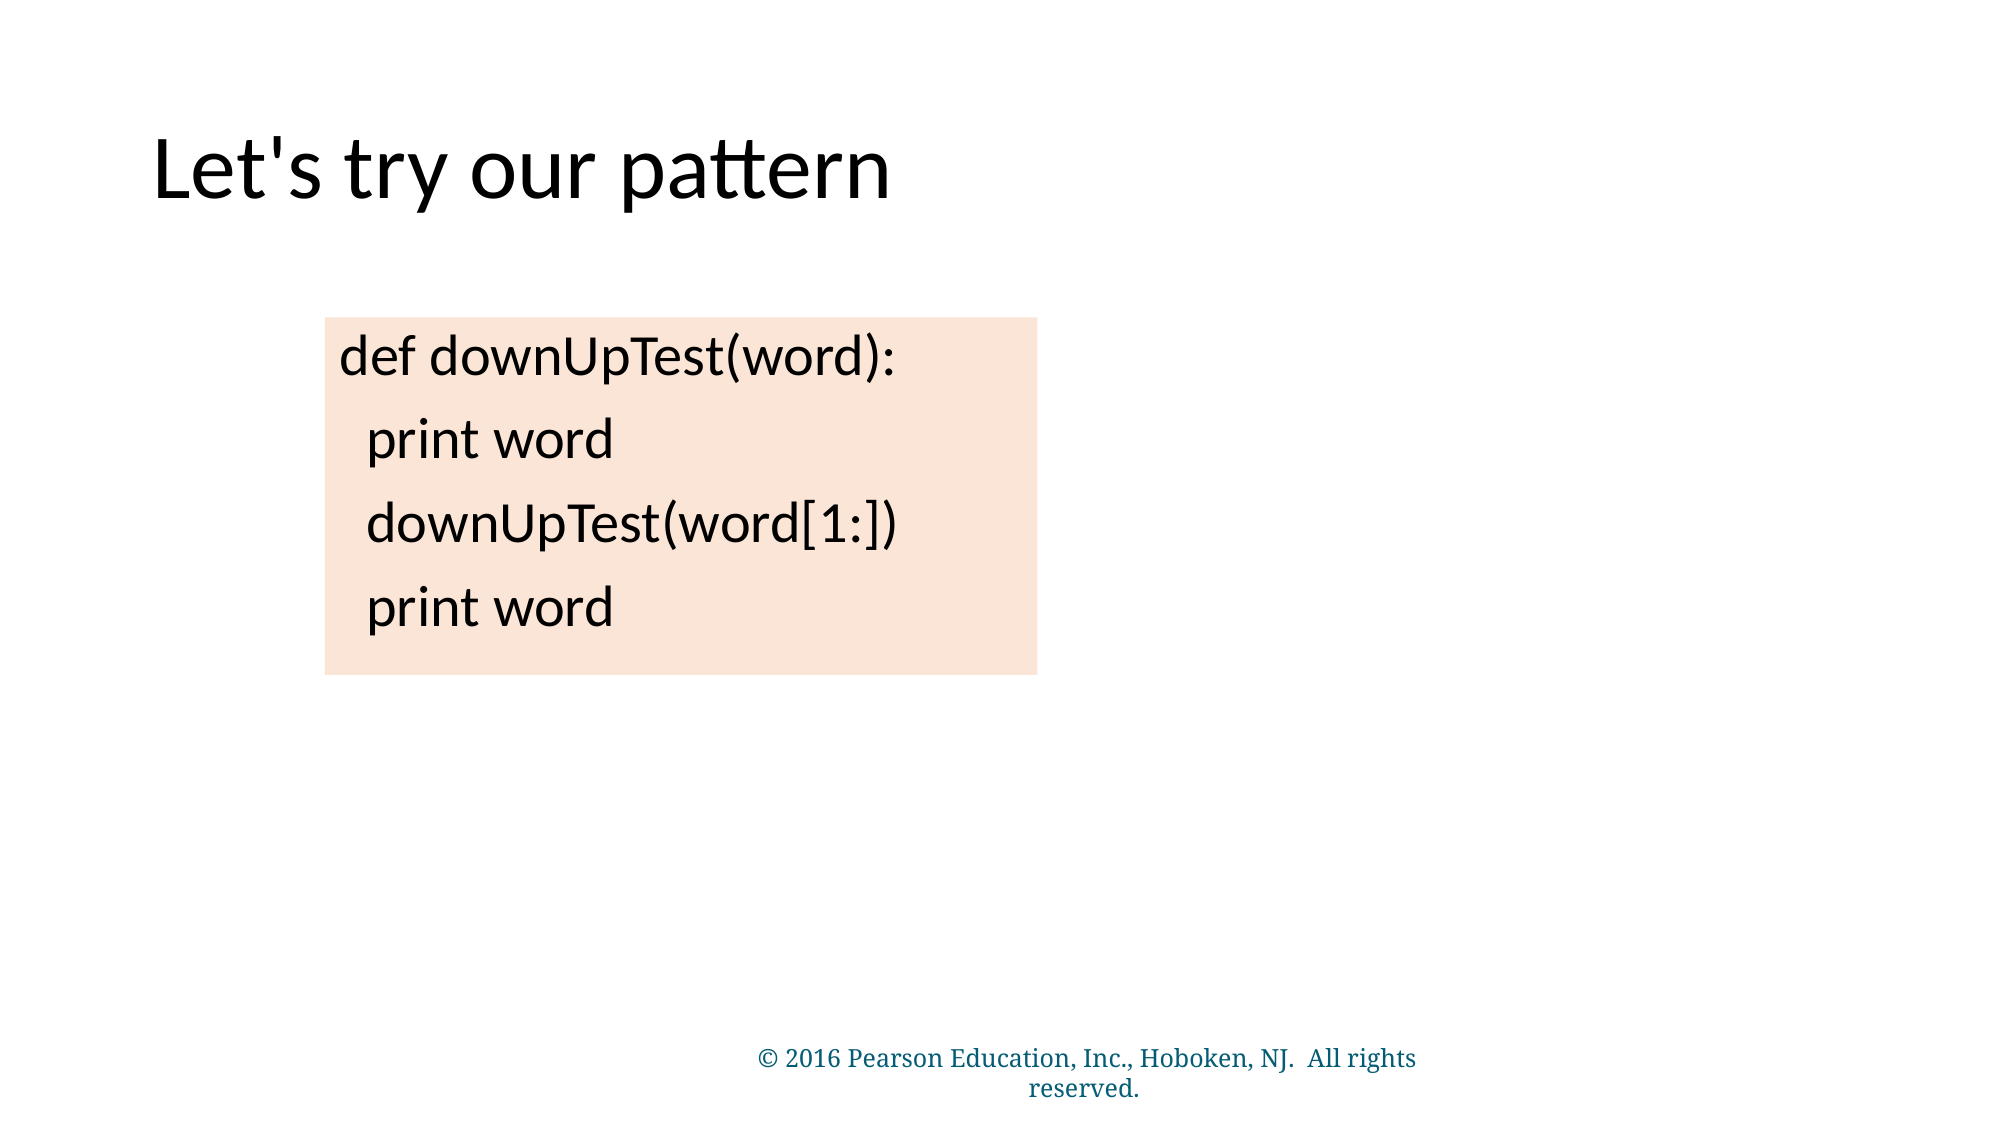

# Let's try our pattern
def downUpTest(word):
  print word
  downUpTest(word[1:])
  print word
© 2016 Pearson Education, Inc., Hoboken, NJ.  All rights reserved.